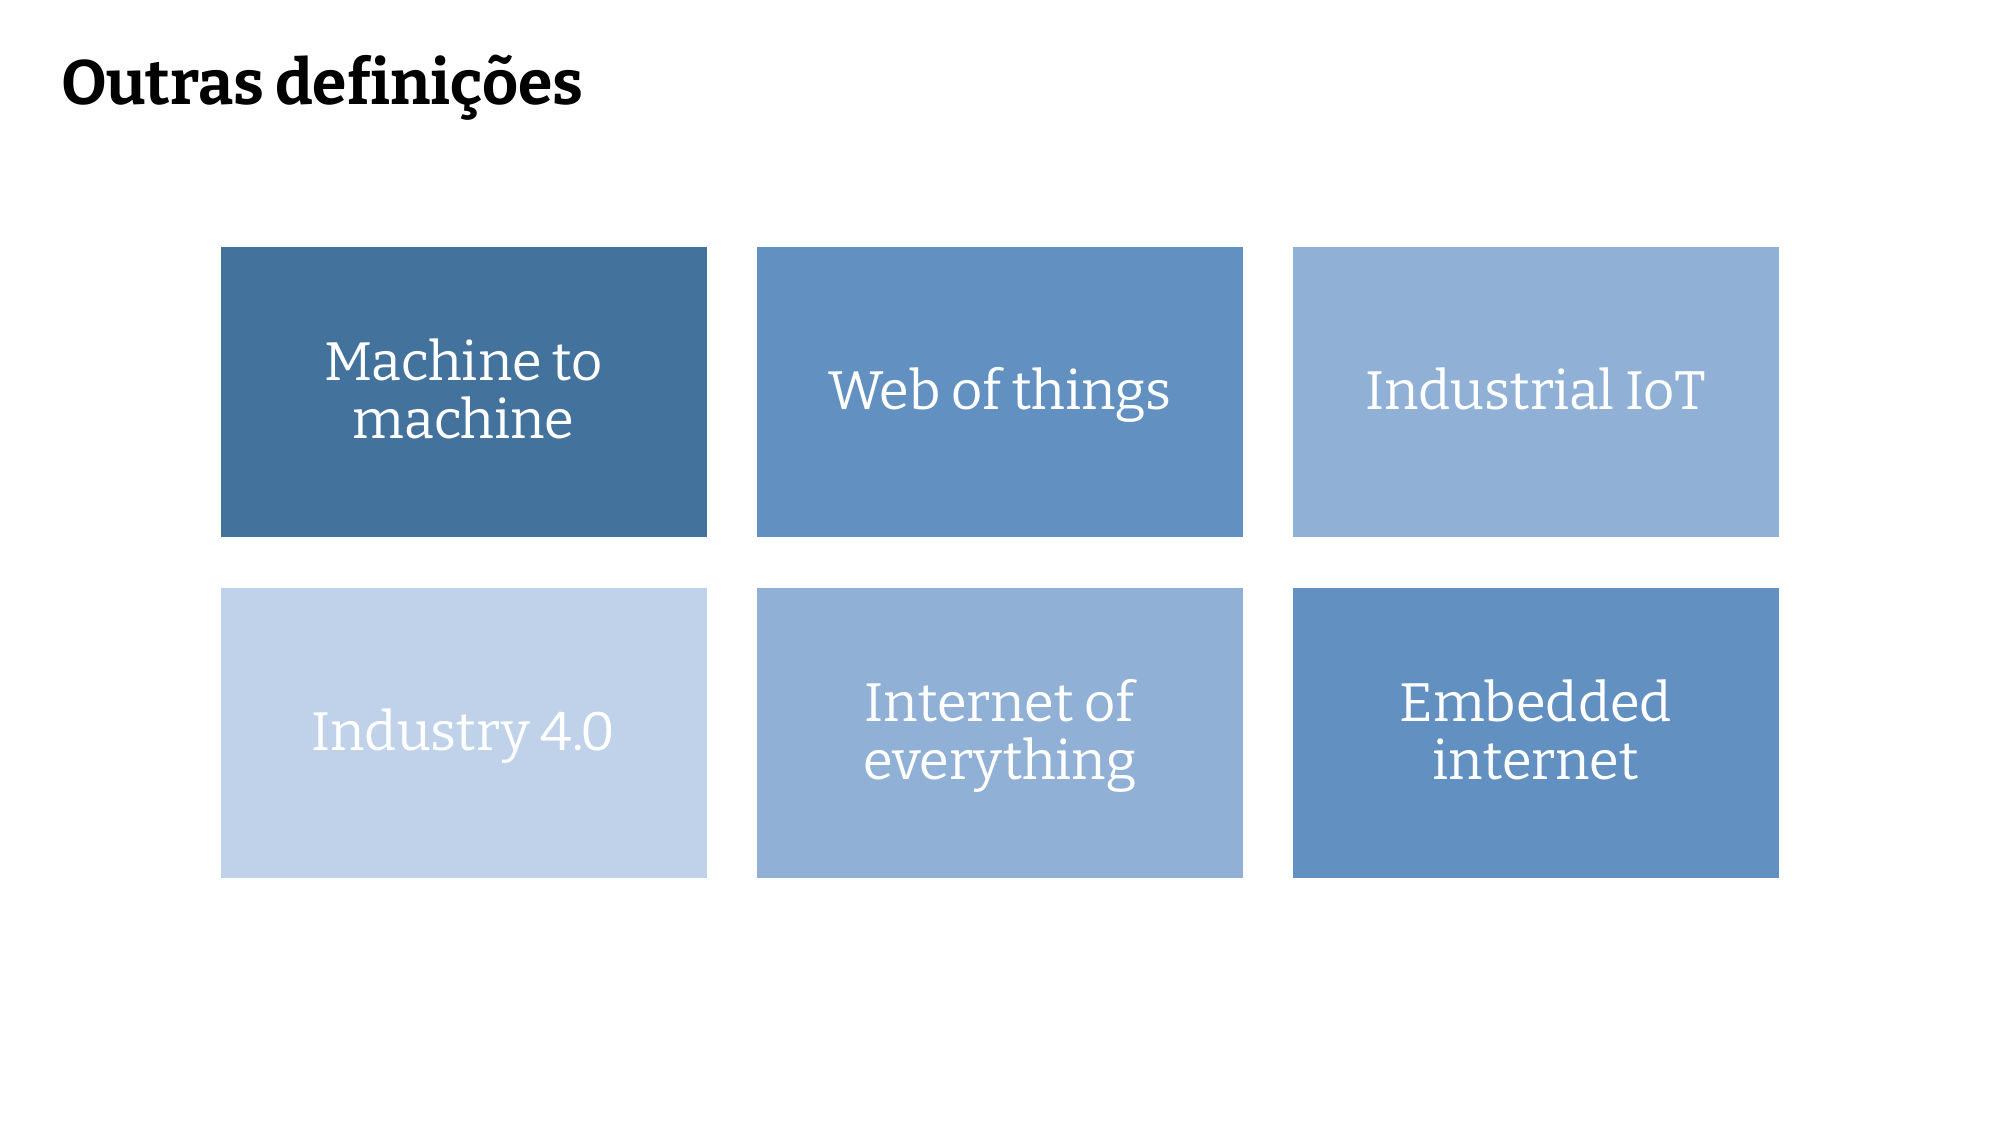

Outras definições
Machine to machine
Web of things
Industrial IoT
Industry 4.0
Internet of everything
Embedded internet